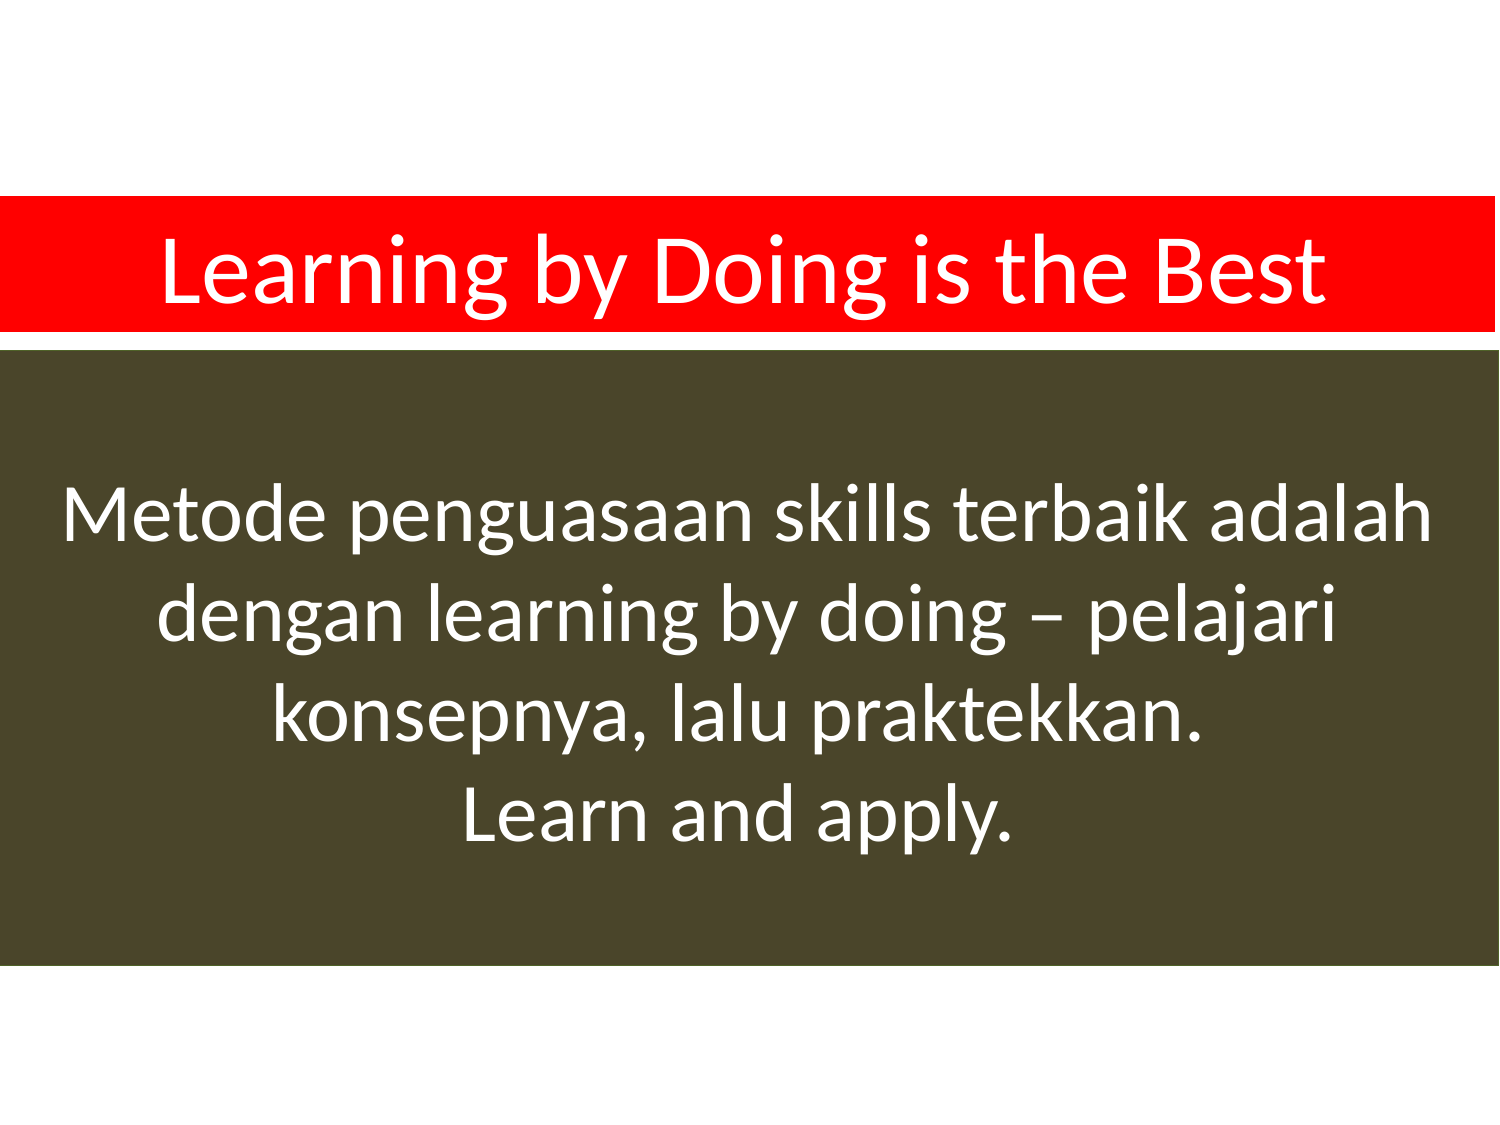

Learning by Doing is the Best

Metode penguasaan skills terbaik adalah dengan learning by doing – pelajari konsepnya, lalu praktekkan.
Learn and apply.